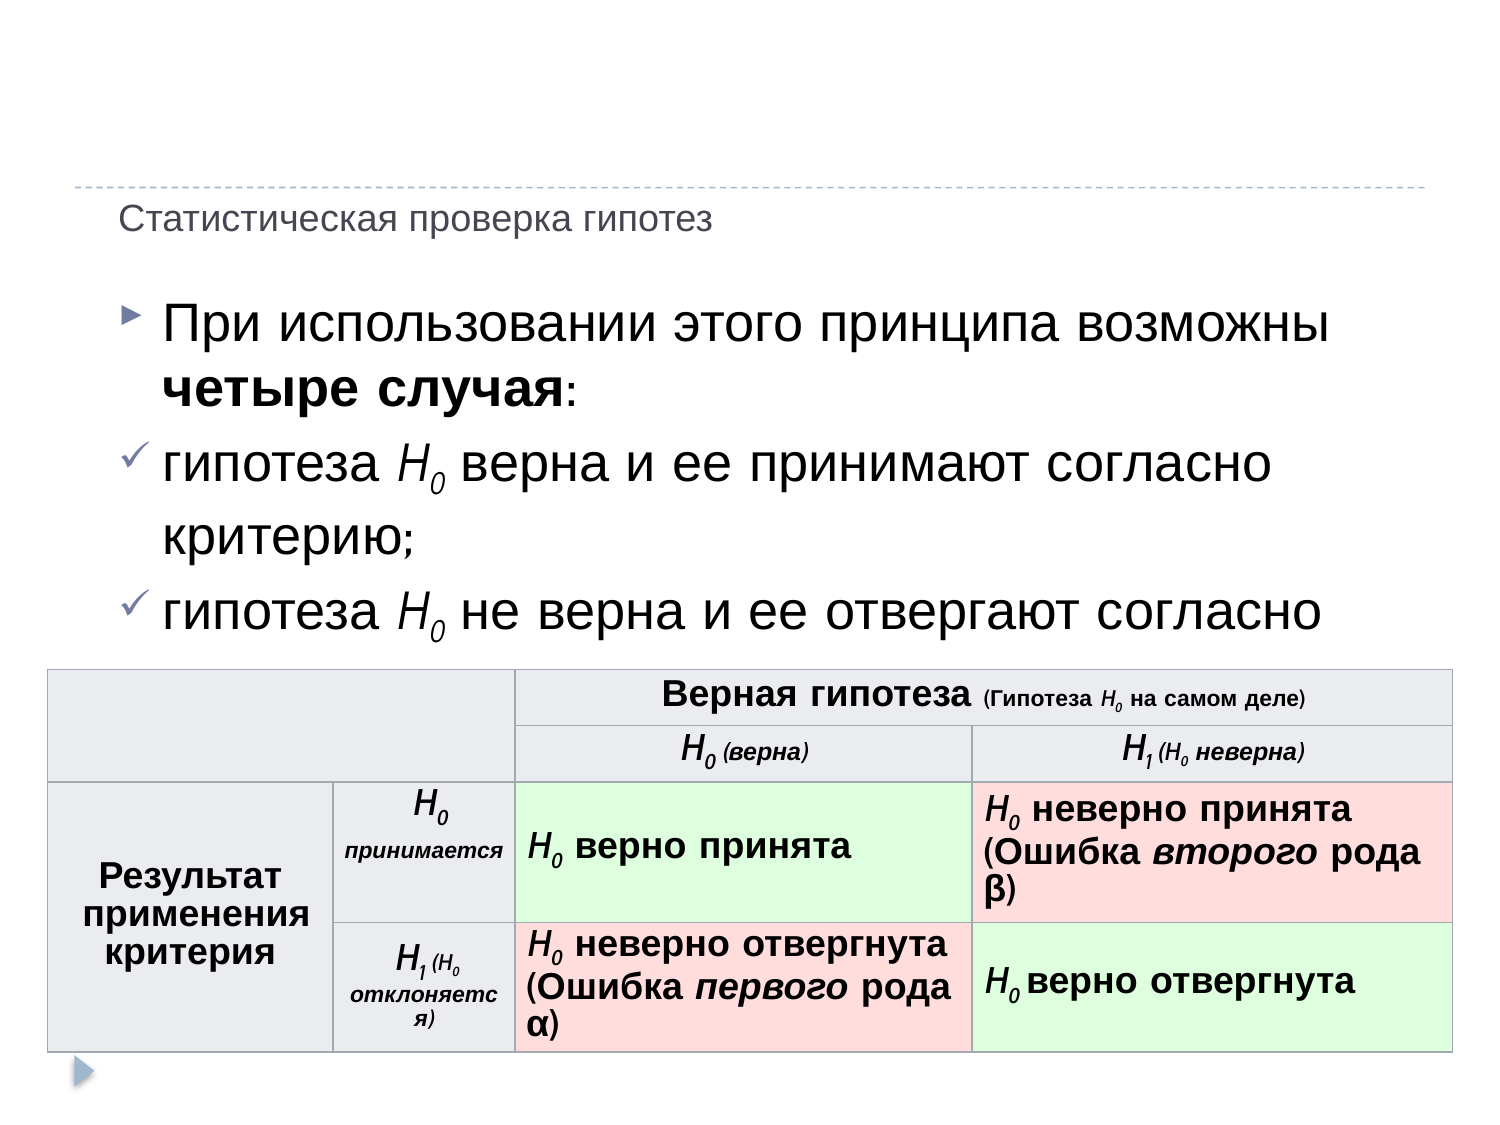

# Статистическая проверка гипотез
При использовании этого прин­ципа возможны четыре случая:
гипотеза H0 верна и ее принимают согласно критерию;
гипотеза H0 не верна и ее отвергают согласно критерию;
гипотеза верна H0, но ее отвергают согласно критерию (ошибка первого рода);
гипотеза H0 не верна, но ее принимают согласно критерию (ошибка второго рода).

|  |  | Верная гипотеза (Гипотеза H0 на самом деле) |  |
| --- | --- | --- | --- |
|  |  | H0 (верна) | H1 (H0 неверна) |
| Результат  применения критерия | H0 принимается | H0 верно принята | H0 неверно принята  (Ошибка второго рода β) |
|  | H1 (H0 отклоняется) | H0 неверно отвергнута  (Ошибка первого рода α) | H0 верно отвергнута |